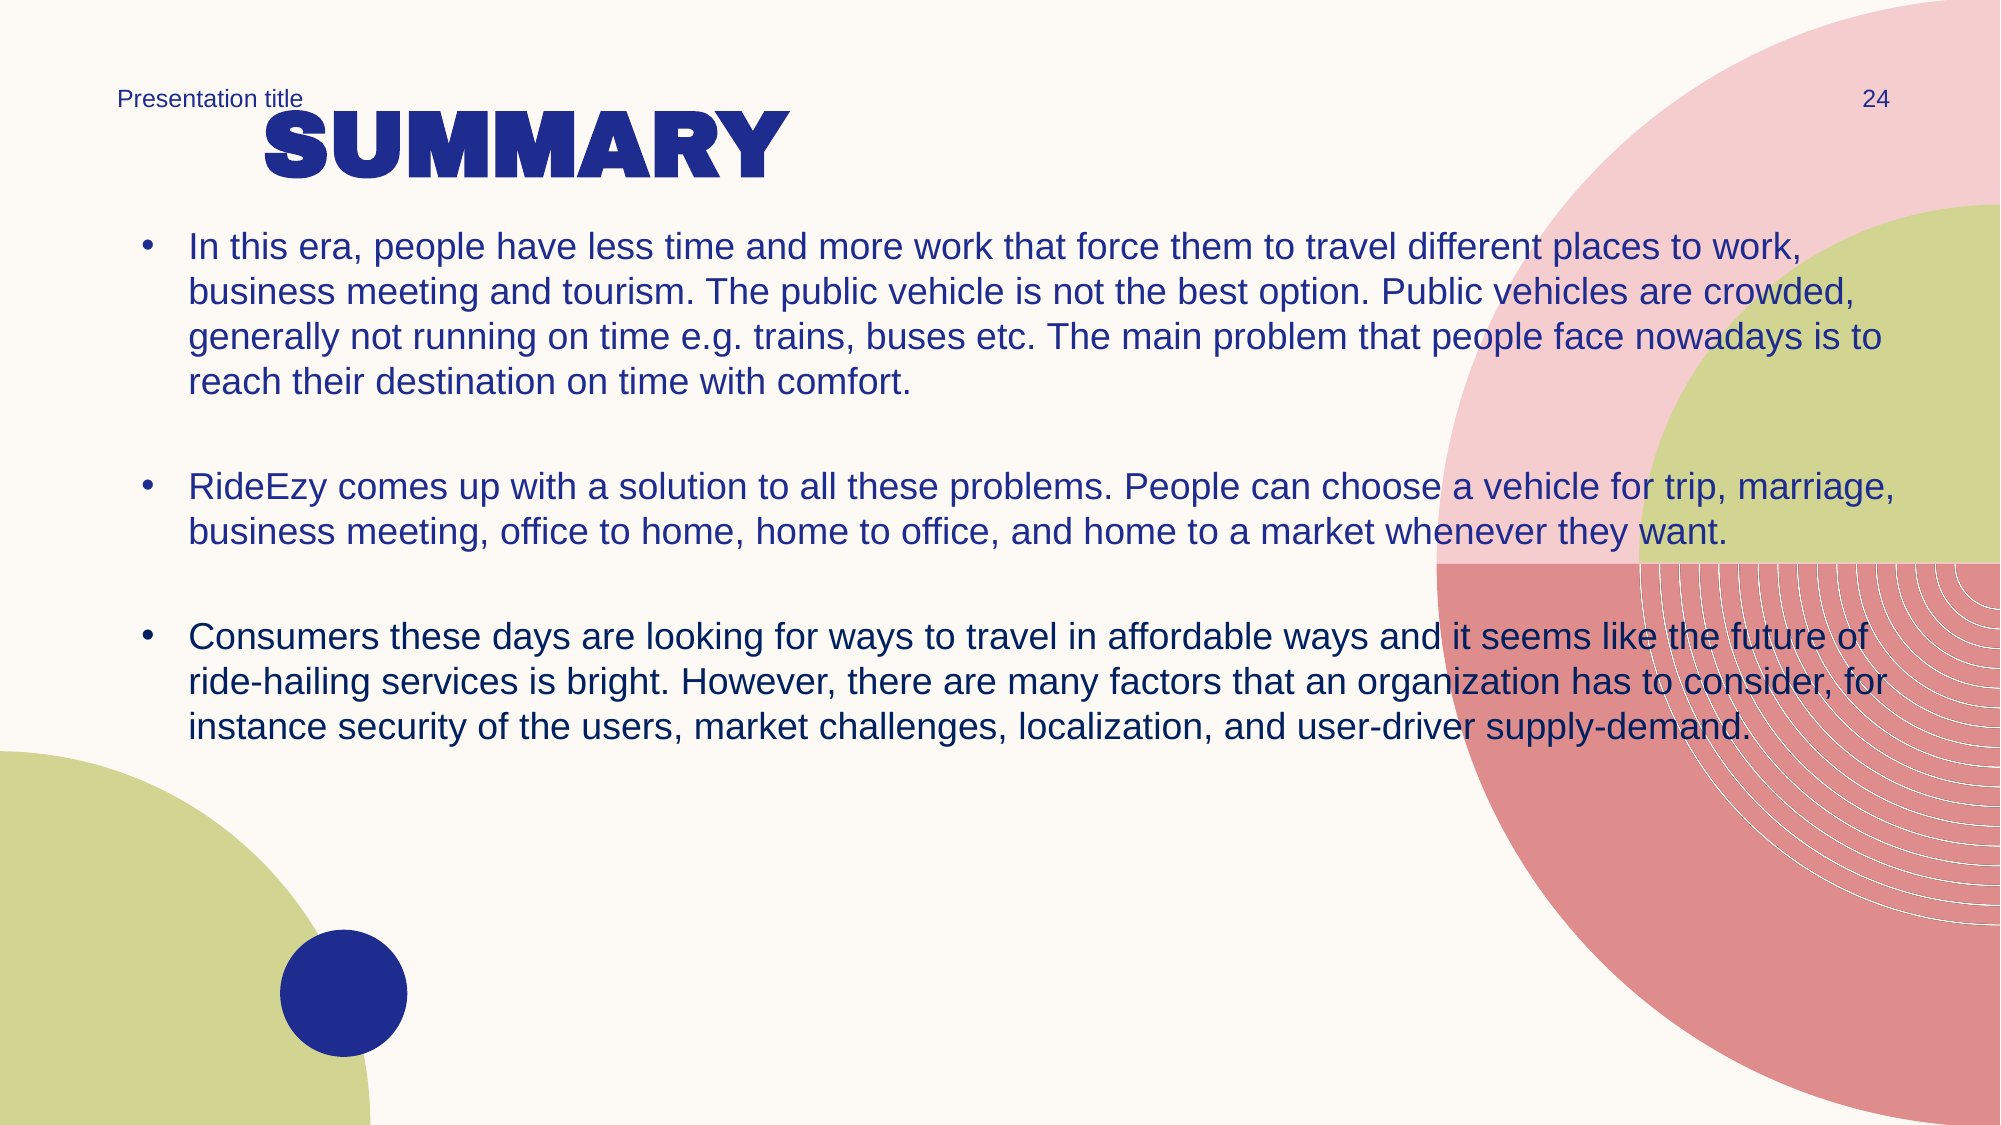

Presentation title
24
# summary
In this era, people have less time and more work that force them to travel different places to work, business meeting and tourism. The public vehicle is not the best option. Public vehicles are crowded, generally not running on time e.g. trains, buses etc. The main problem that people face nowadays is to reach their destination on time with comfort.

RideEzy comes up with a solution to all these problems. People can choose a vehicle for trip, marriage, business meeting, office to home, home to office, and home to a market whenever they want.

Consumers these days are looking for ways to travel in affordable ways and it seems like the future of ride-hailing services is bright. However, there are many factors that an organization has to consider, for instance security of the users, market challenges, localization, and user-driver supply-demand.